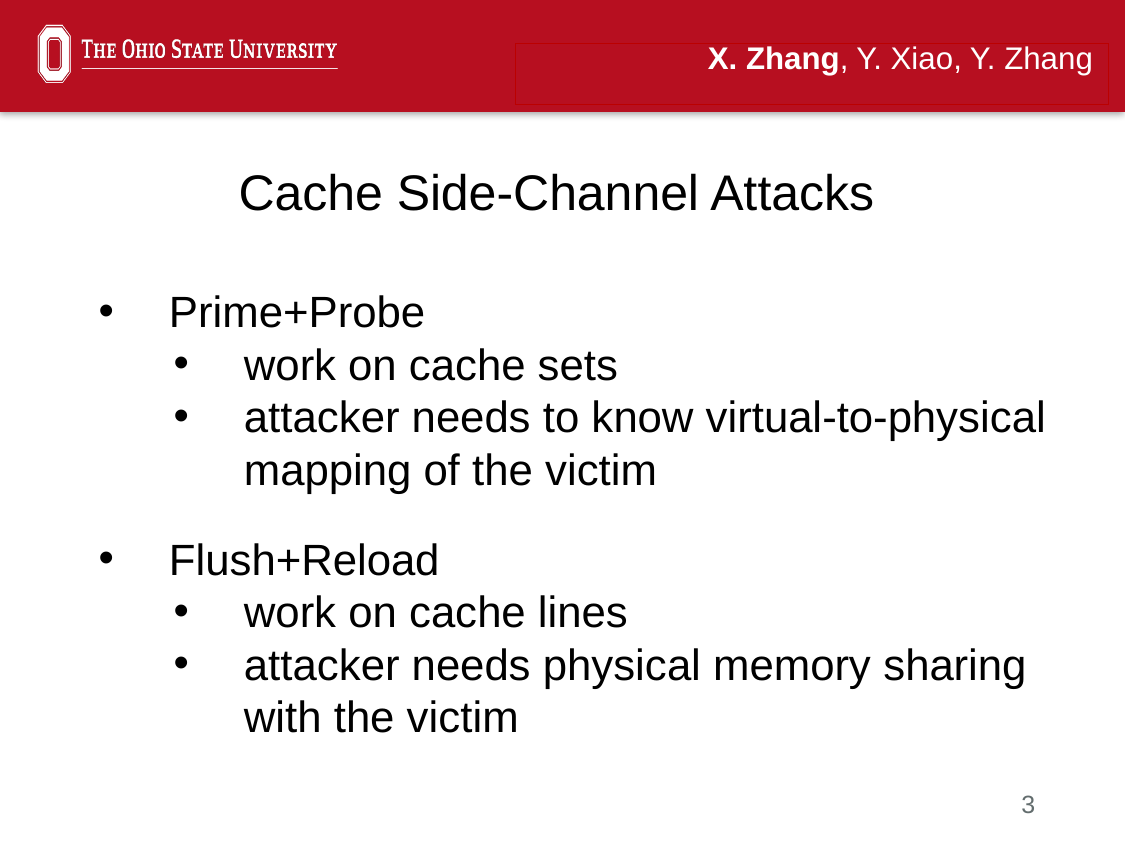

X. Zhang, Y. Xiao, Y. Zhang
Cache Side-Channel Attacks
Prime+Probe
work on cache sets
attacker needs to know virtual-to-physical mapping of the victim

Flush+Reload
work on cache lines
attacker needs physical memory sharing with the victim